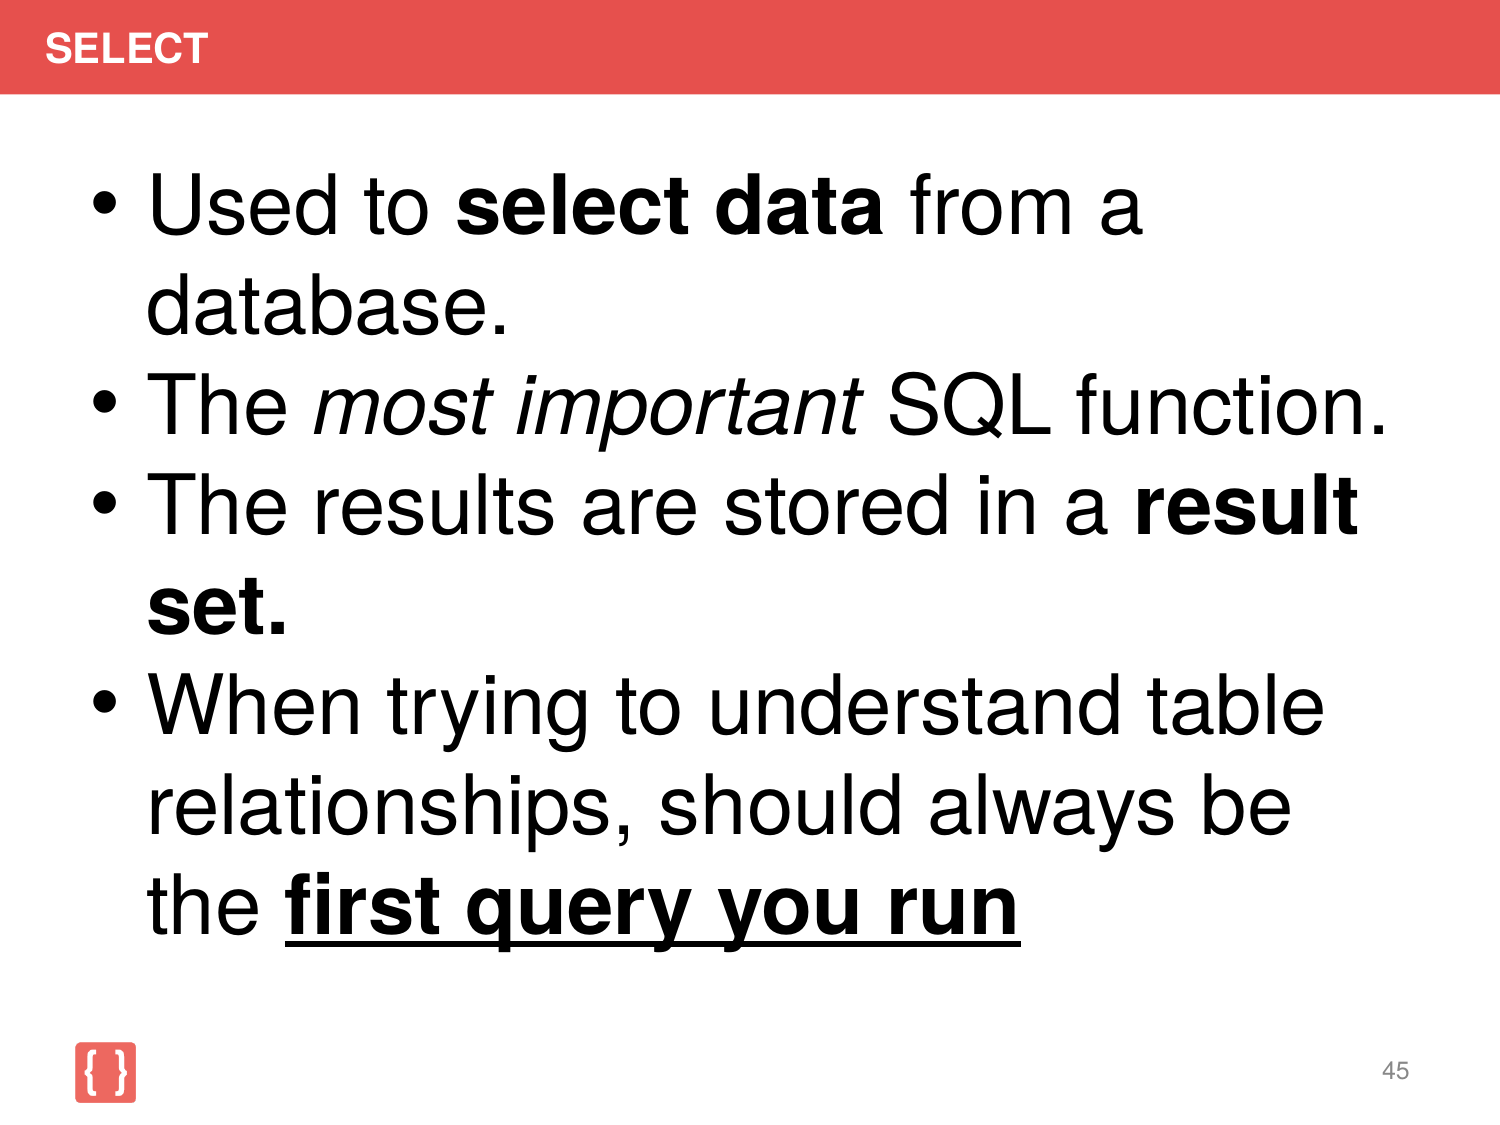

# SELECT
Used to select data from a database.
The most important SQL function.
The results are stored in a result set.
When trying to understand table relationships, should always be the first query you run
45